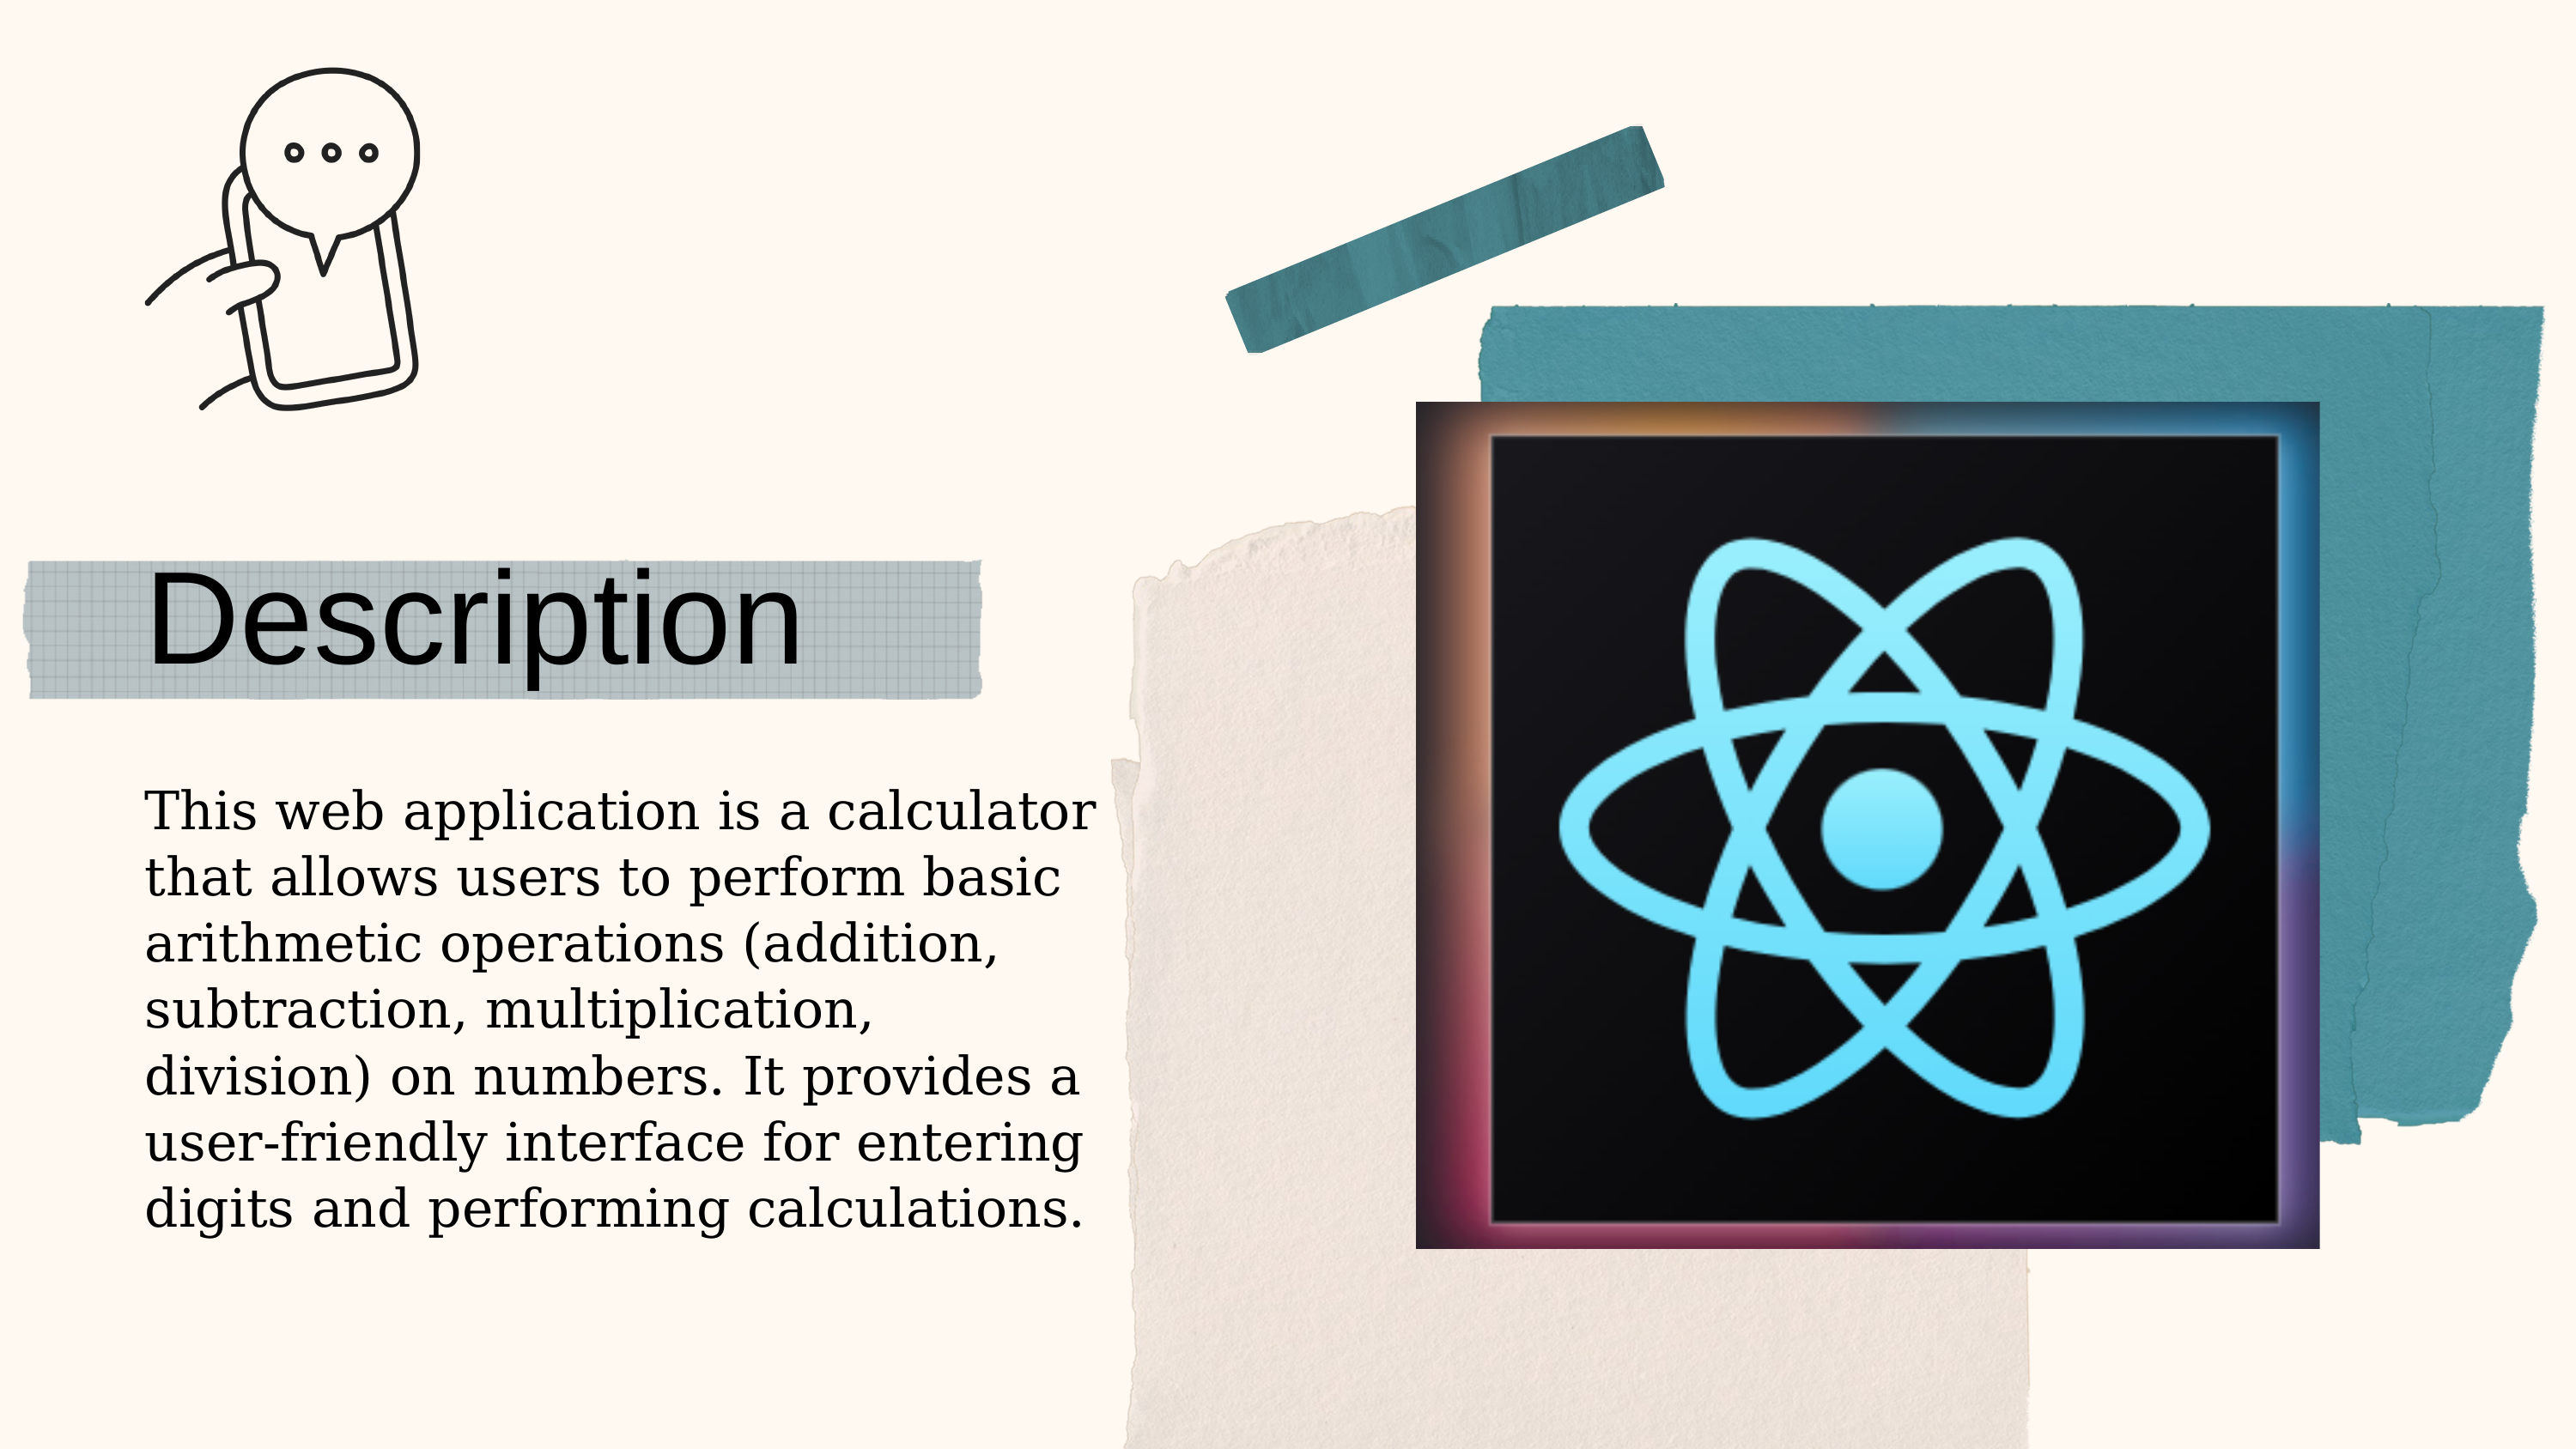

Description
This web application is a calculator that allows users to perform basic arithmetic operations (addition, subtraction, multiplication, division) on numbers. It provides a user-friendly interface for entering digits and performing calculations.